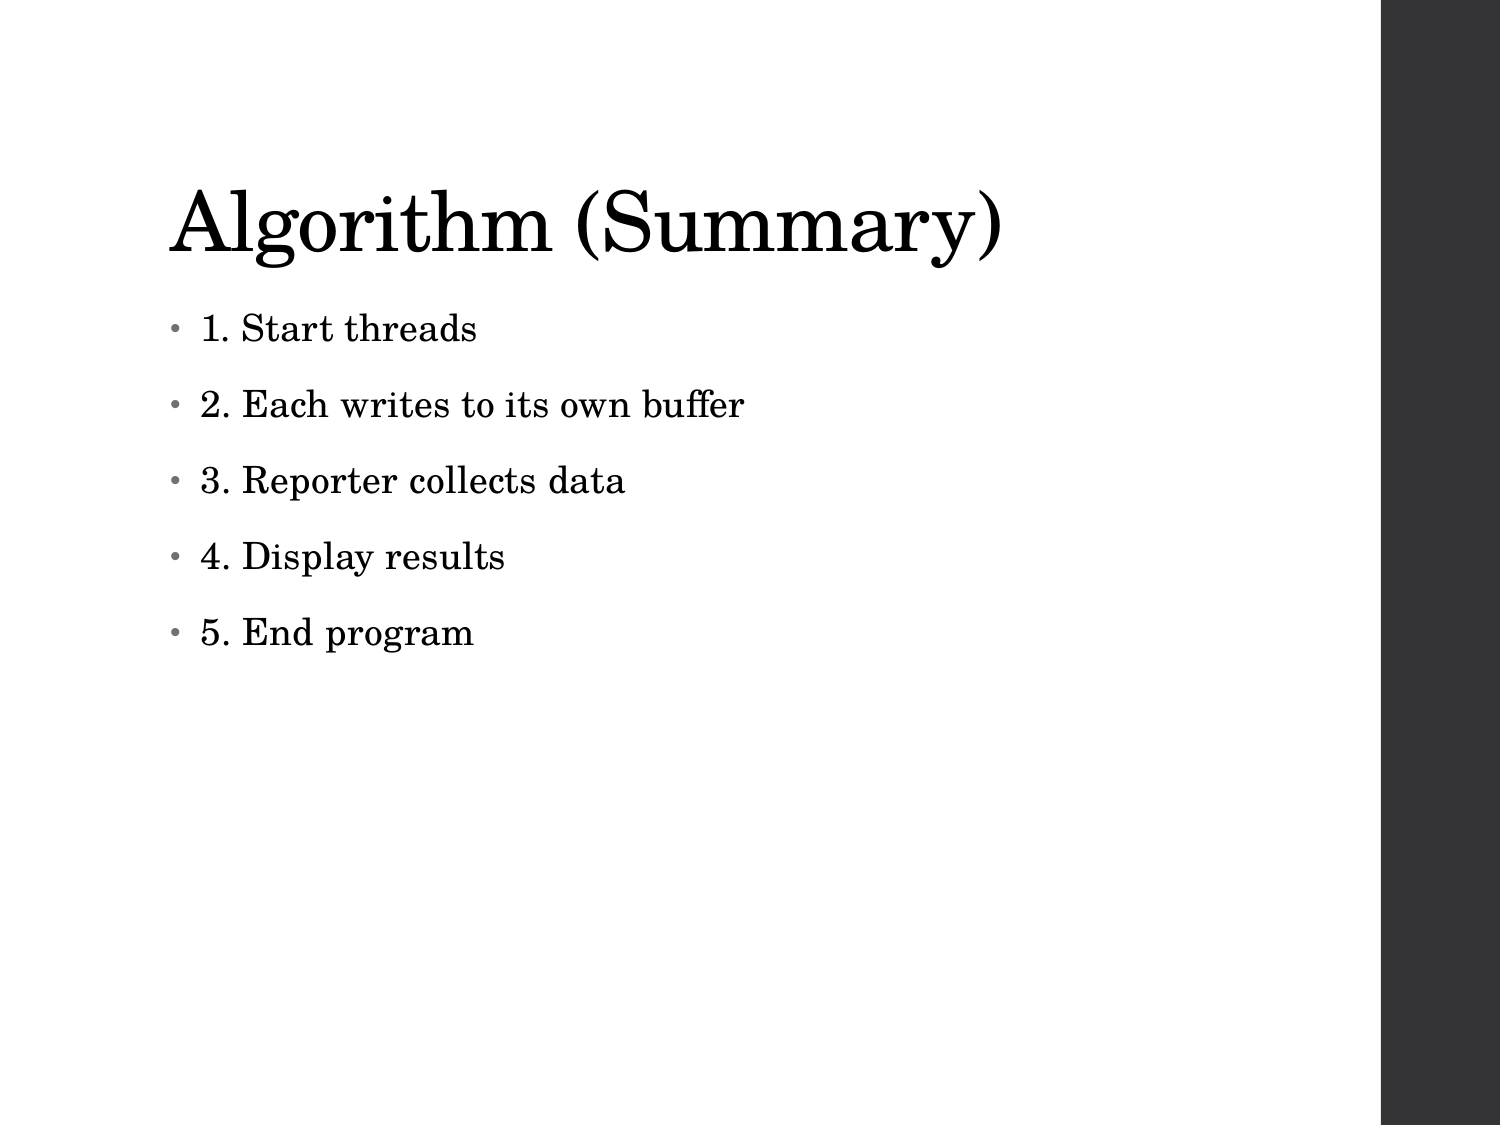

# Algorithm (Summary)
1. Start threads
2. Each writes to its own buffer
3. Reporter collects data
4. Display results
5. End program